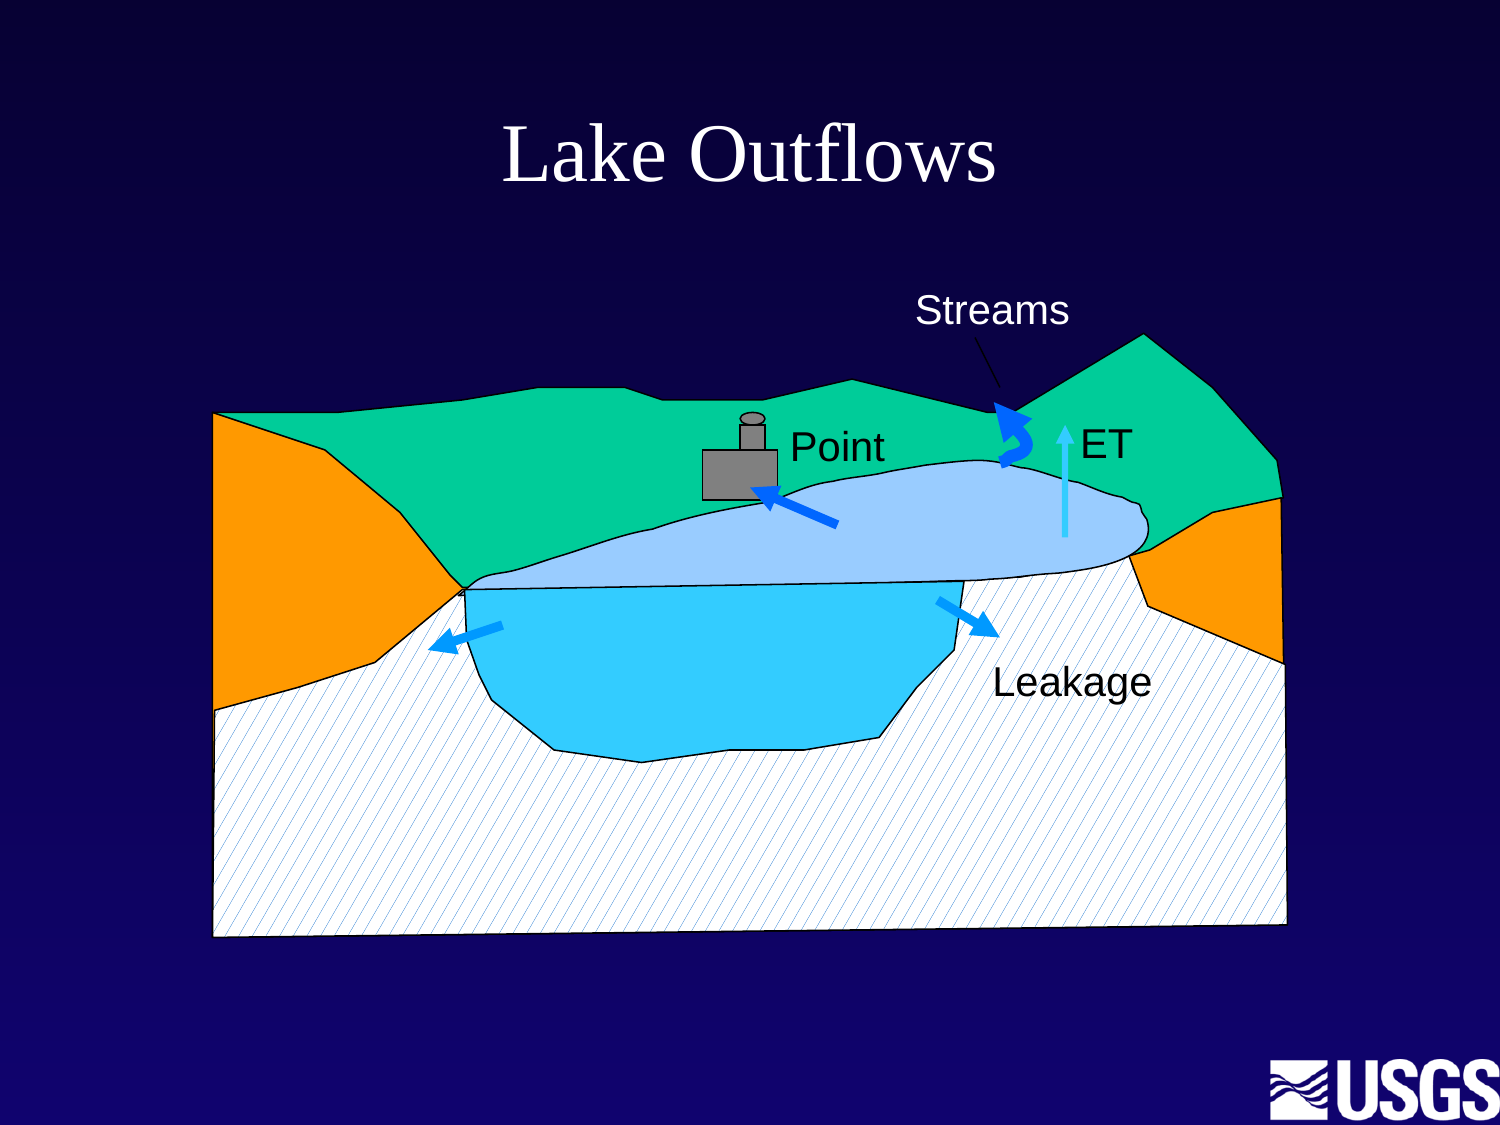

# Lake Outflows
Streams

ET
Point

Leakage